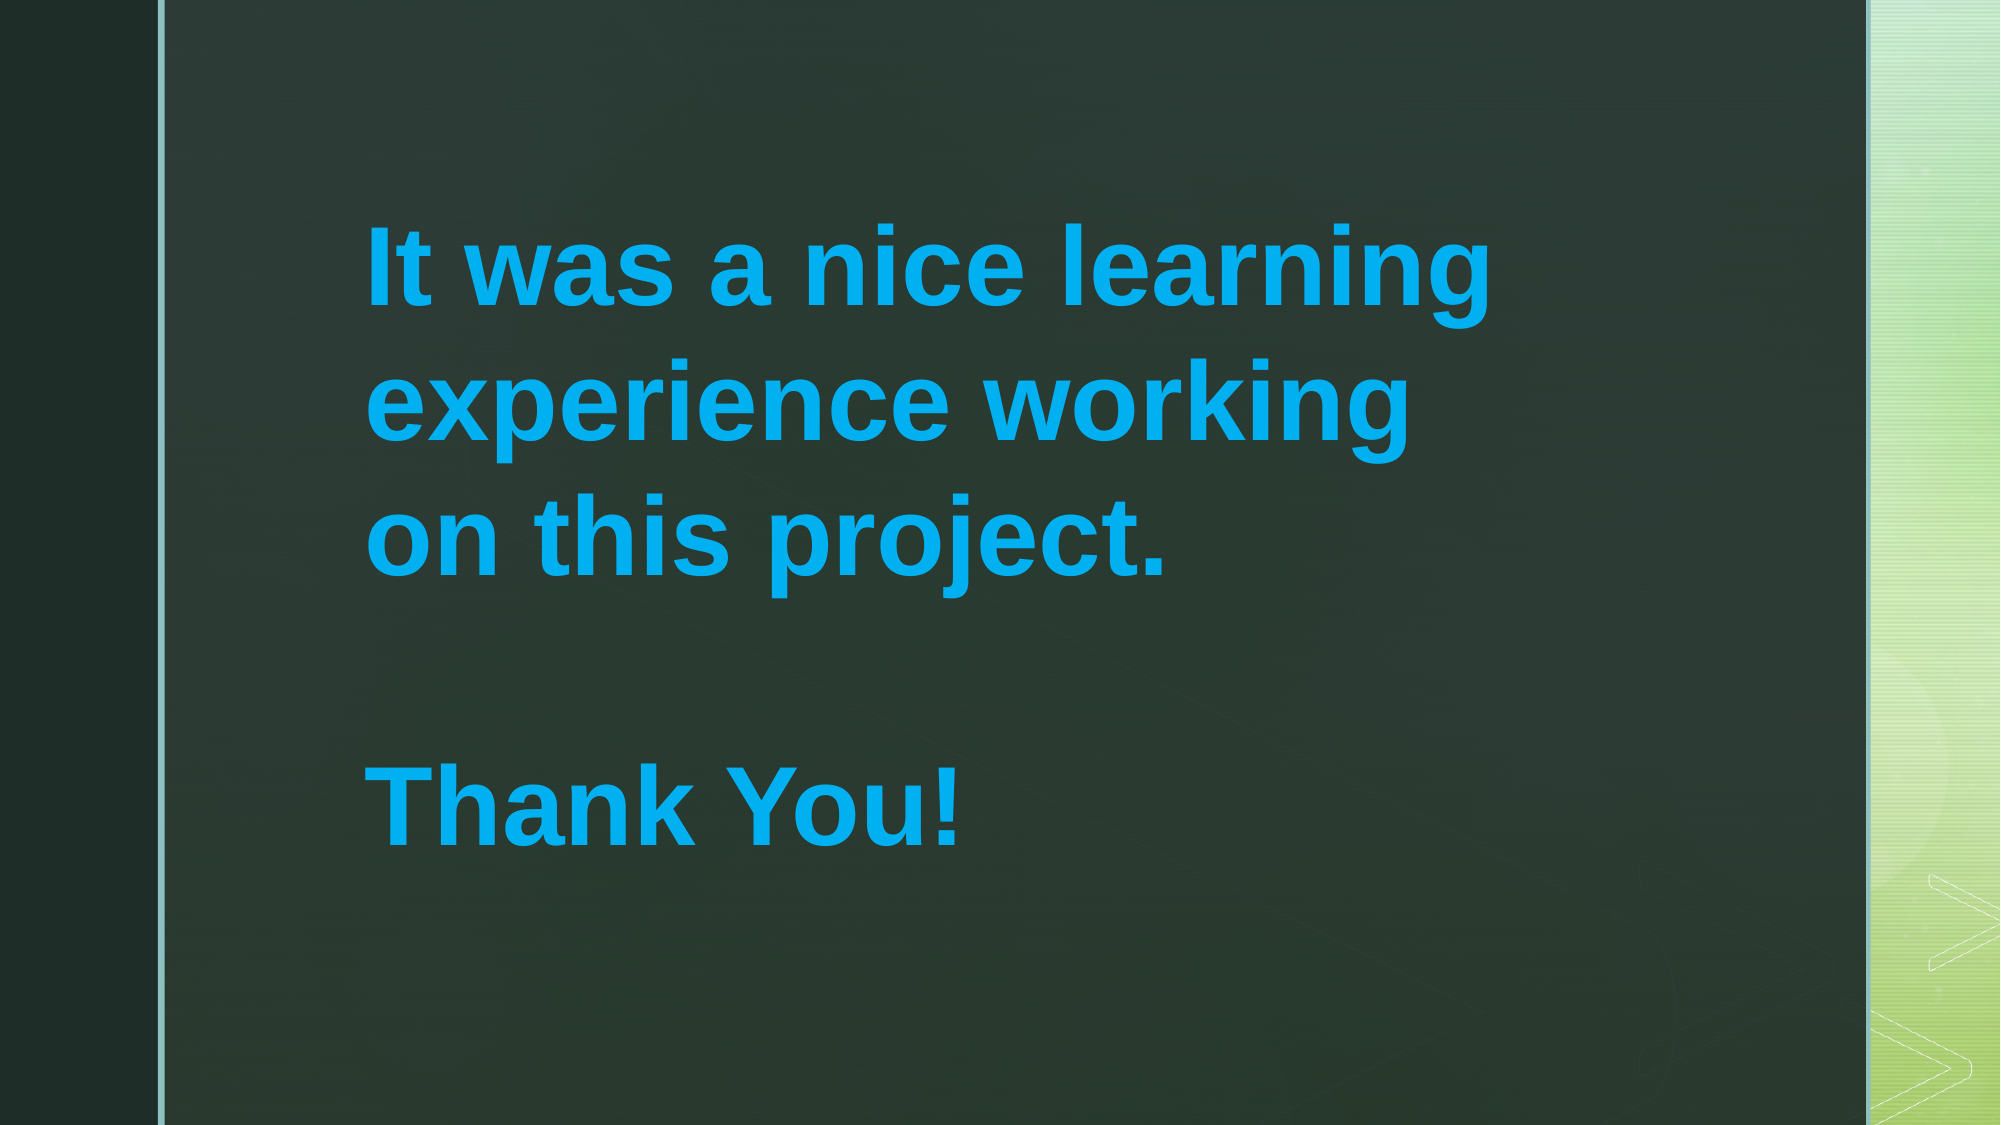

It was a nice learning experience working on this project.
Thank You!